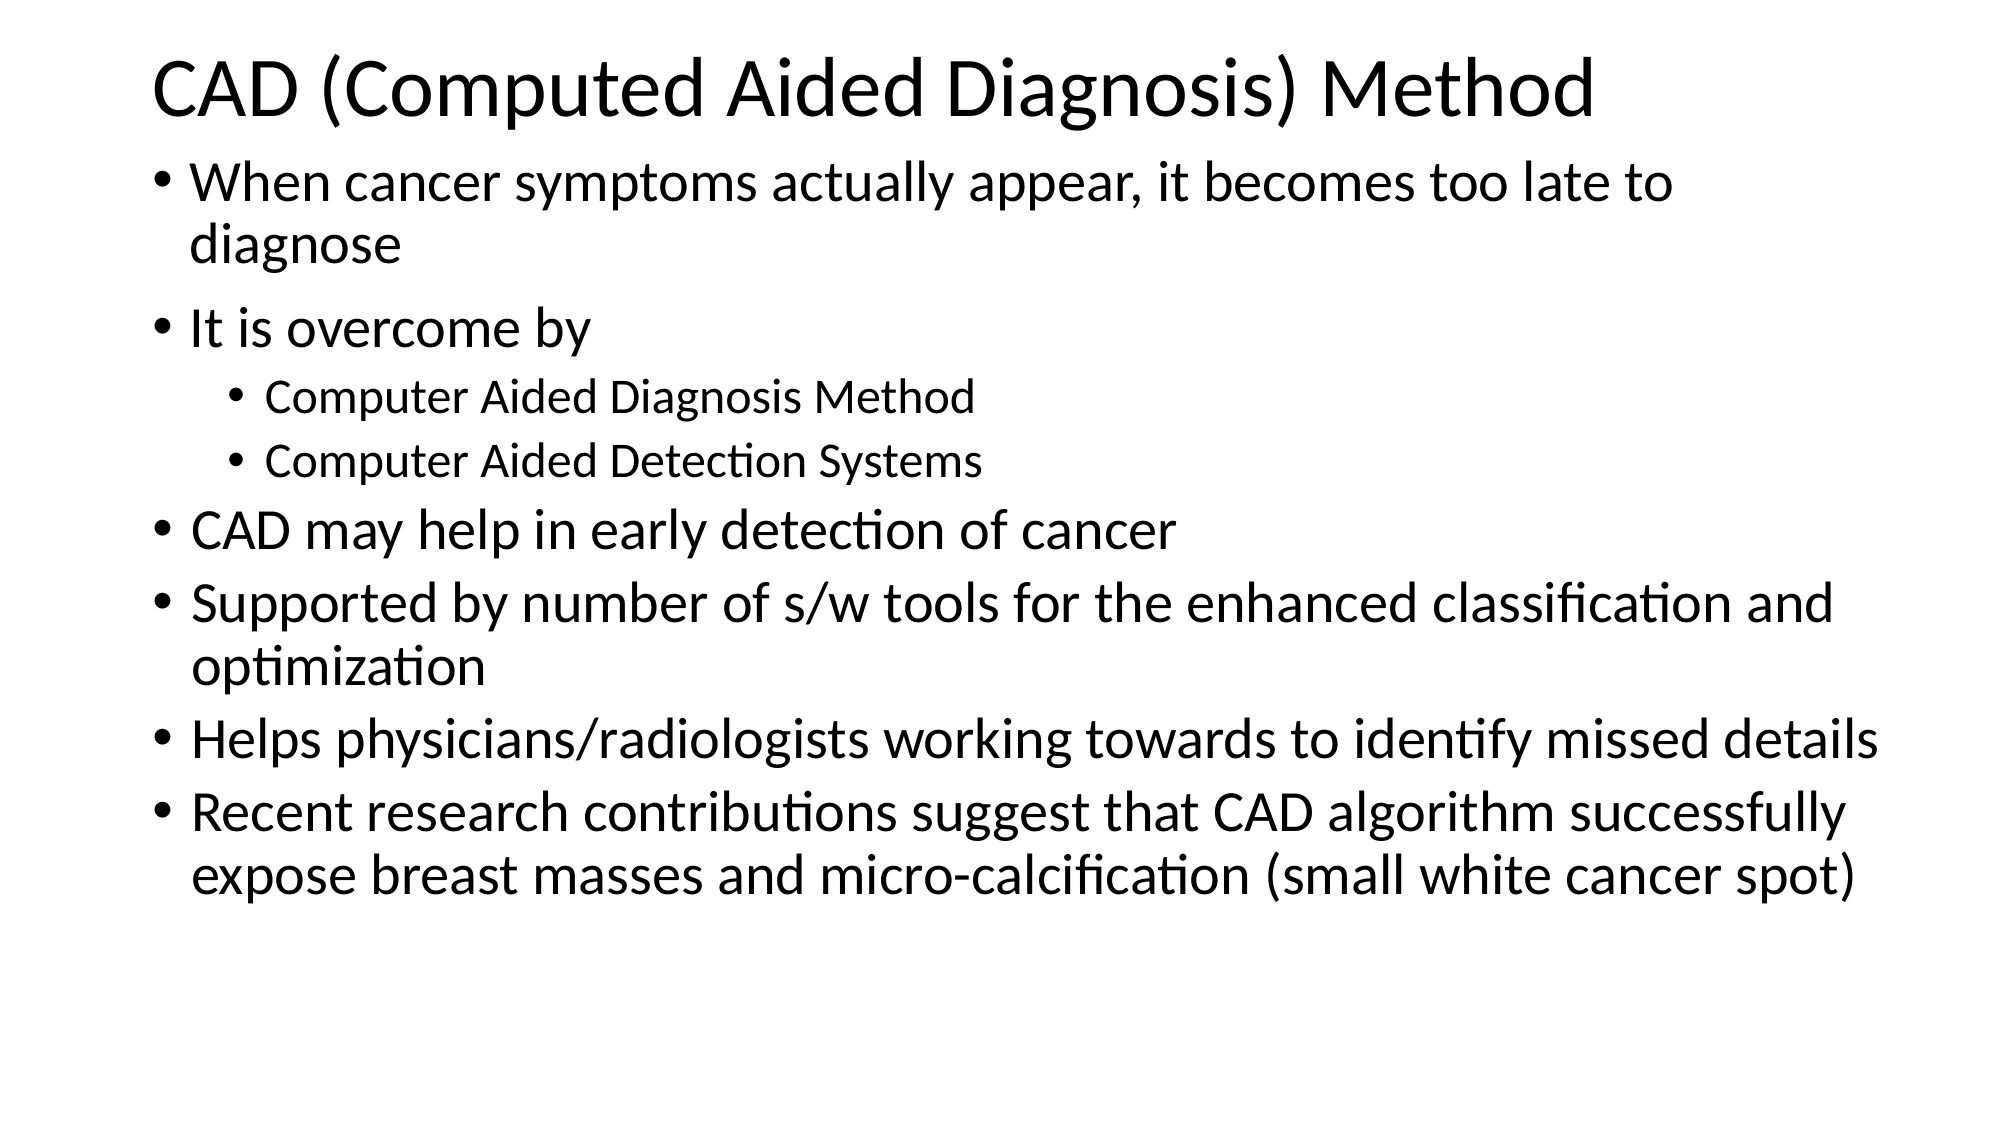

# CAD (Computed Aided Diagnosis) Method
When cancer symptoms actually appear, it becomes too late to diagnose
It is overcome by
Computer Aided Diagnosis Method
Computer Aided Detection Systems
CAD may help in early detection of cancer
Supported by number of s/w tools for the enhanced classification and optimization
Helps physicians/radiologists working towards to identify missed details
Recent research contributions suggest that CAD algorithm successfully expose breast masses and micro-calcification (small white cancer spot)